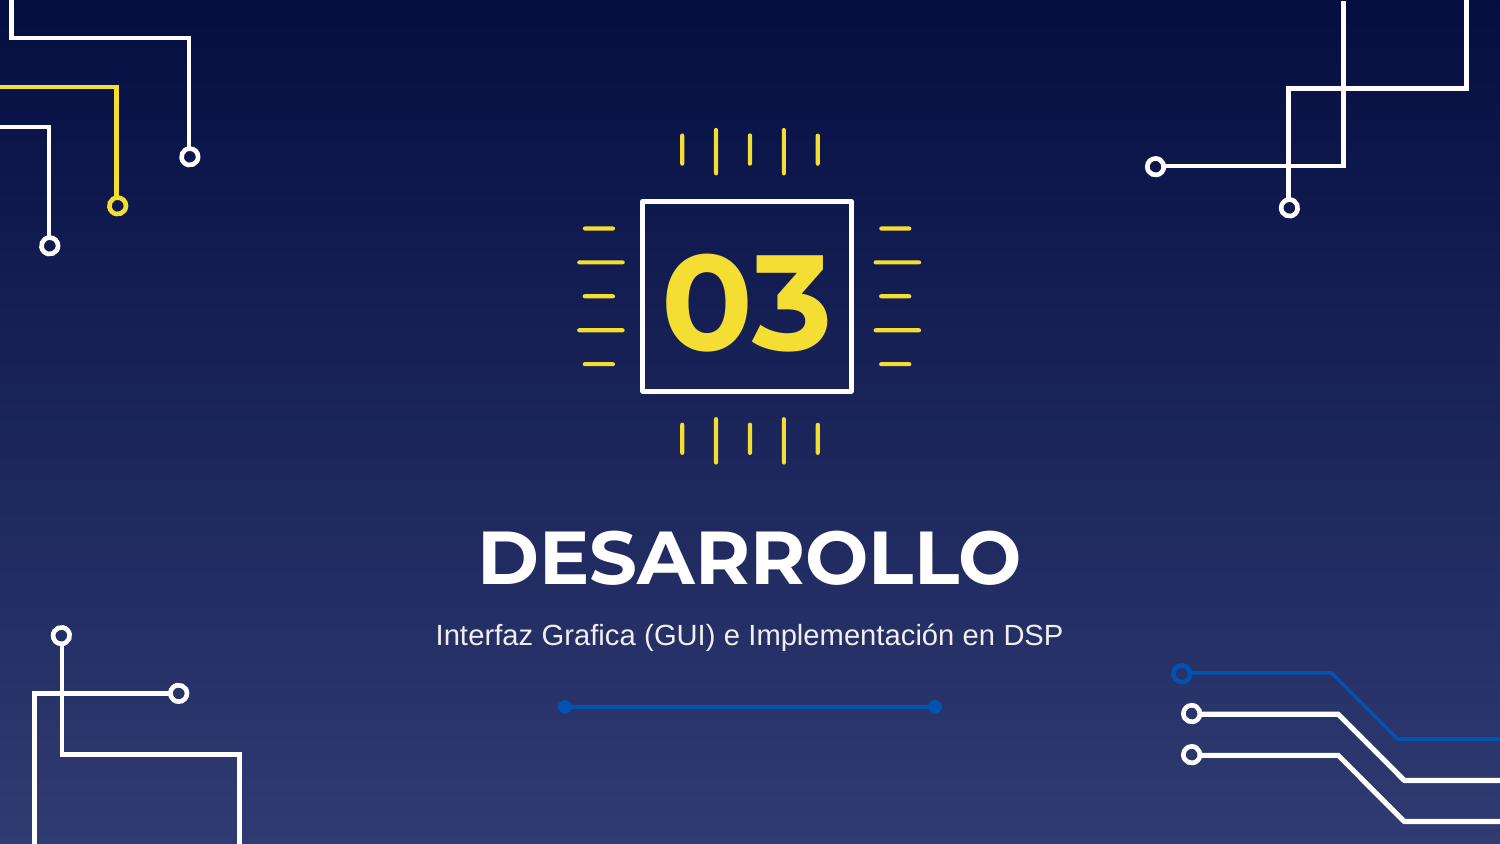

03

# DESARROLLO
Interfaz Grafica (GUI) e Implementación en DSP